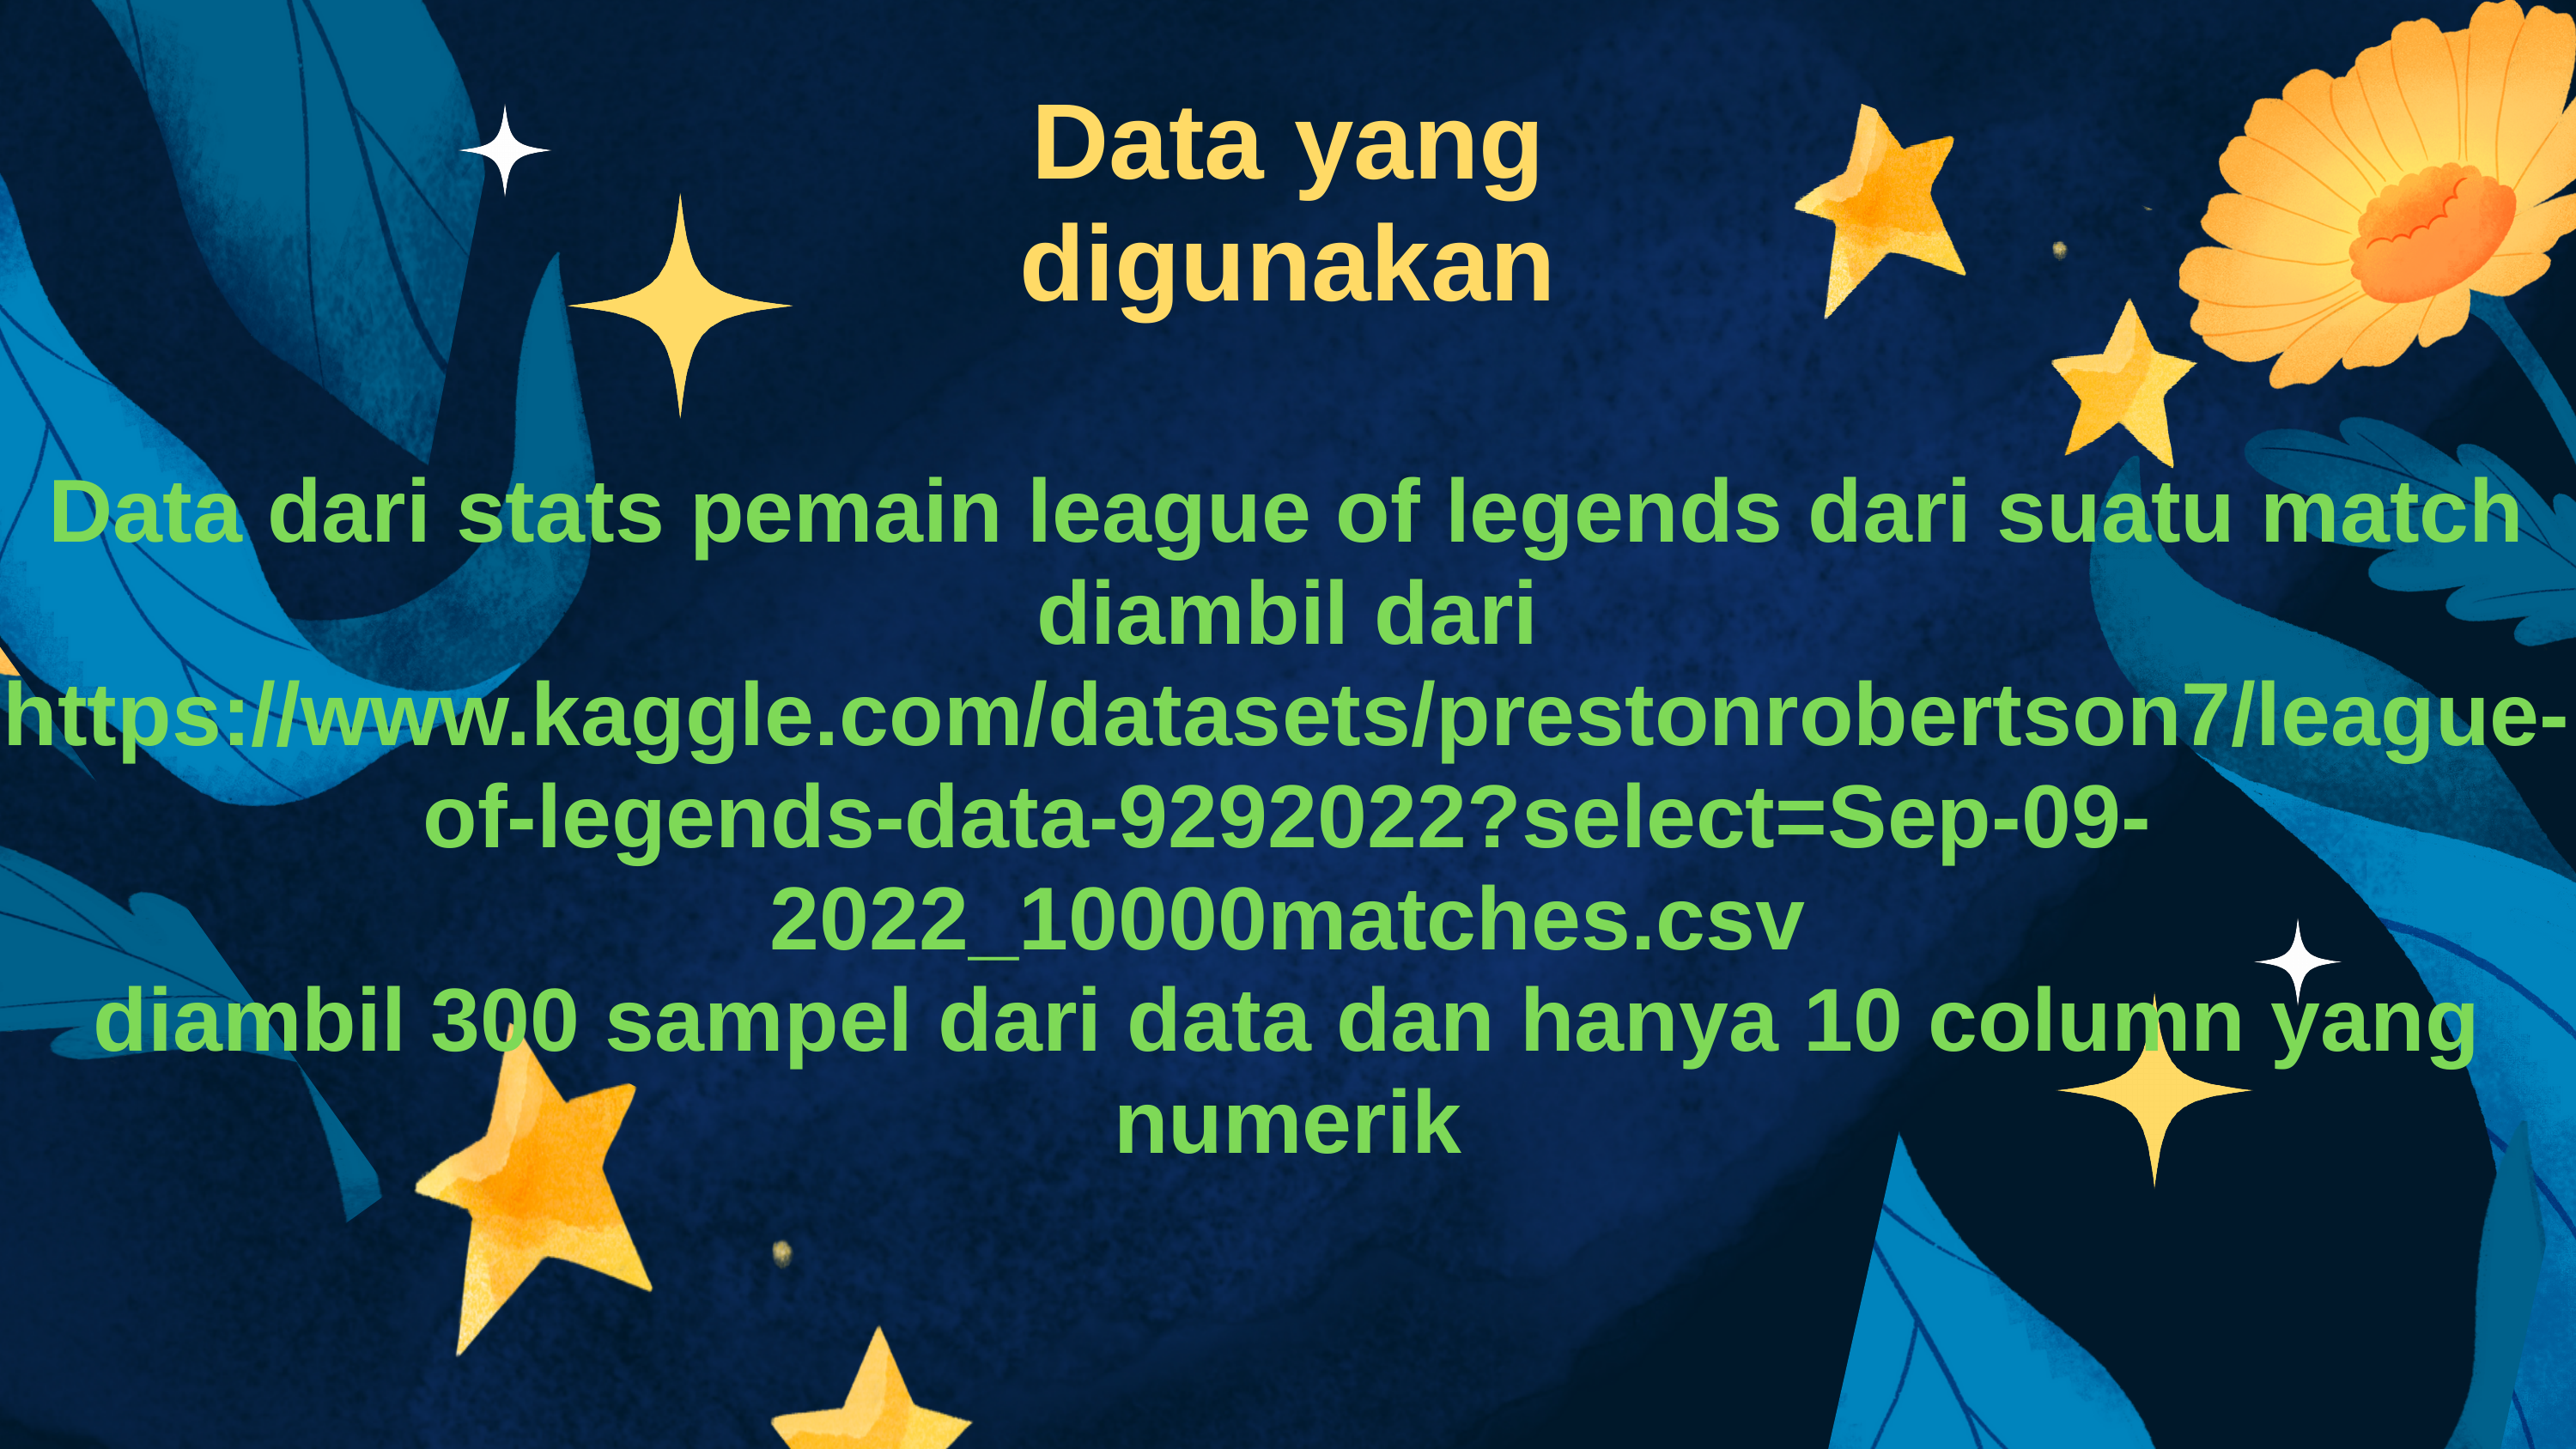

Data yang digunakan

Data dari stats pemain league of legends dari suatu match
diambil dari https://www.kaggle.com/datasets/prestonrobertson7/league-of-legends-data-9292022?select=Sep-09-2022_10000matches.csv
diambil 300 sampel dari data dan hanya 10 column yang numerik